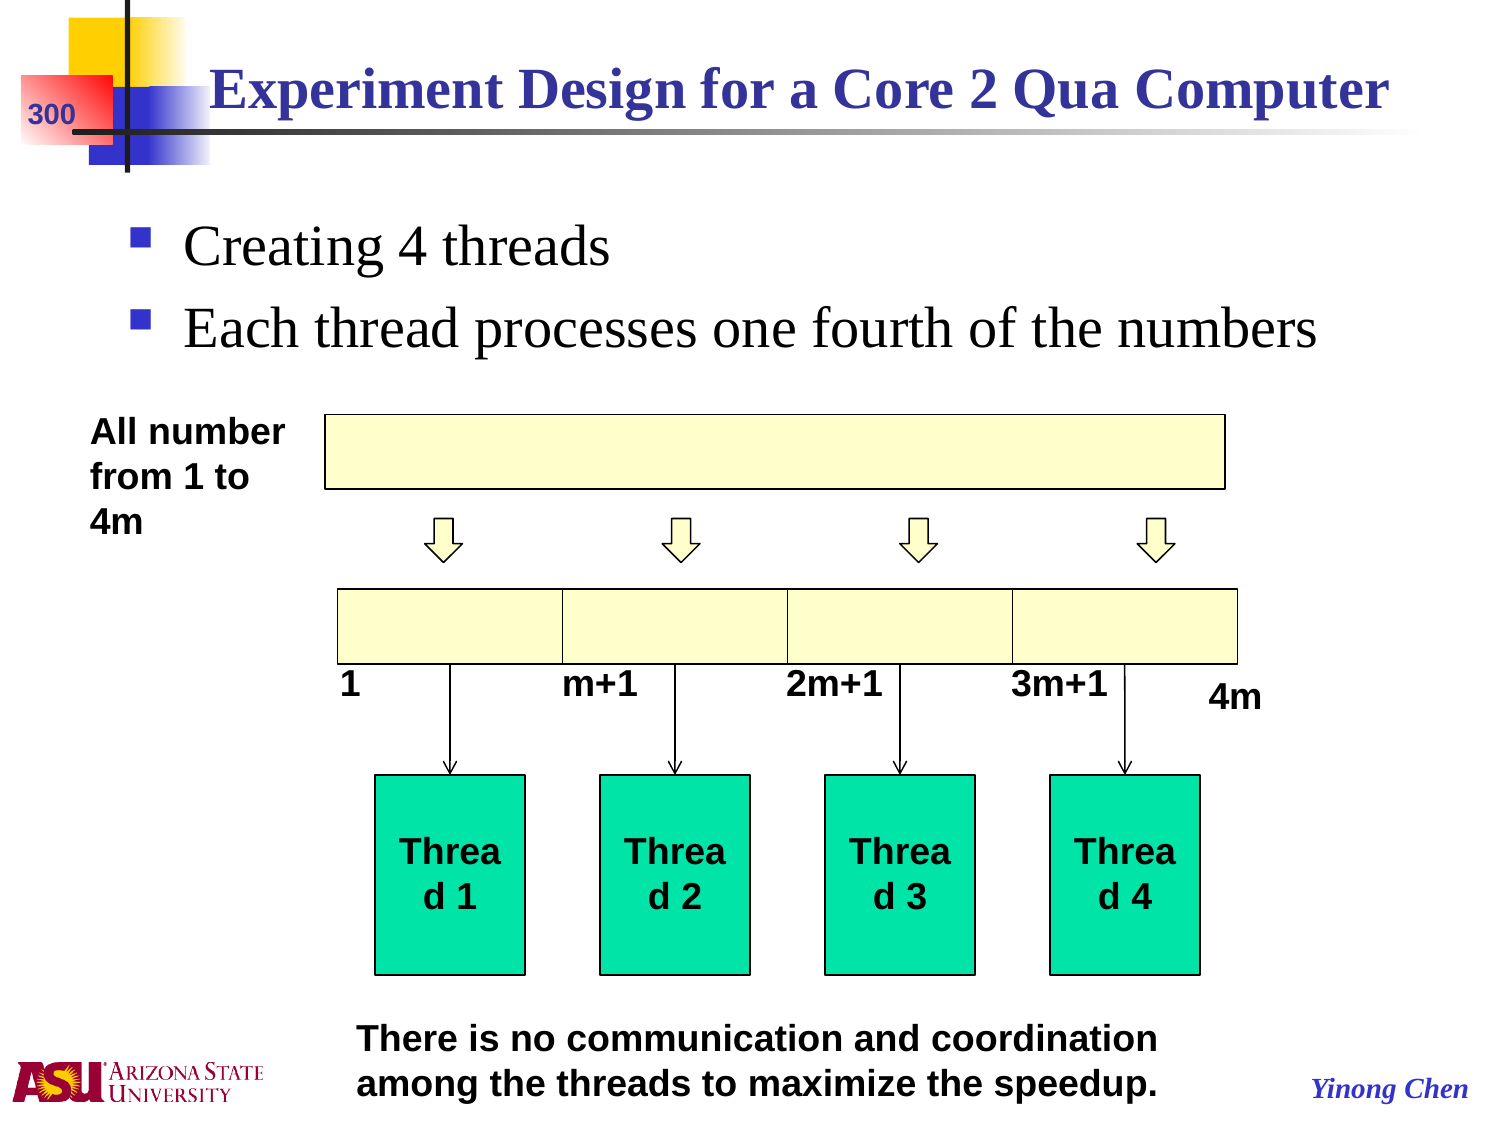

# Experiment Design for a Core 2 Qua Computer
300
Creating 4 threads
Each thread processes one fourth of the numbers
All number from 1 to 4m

1
m+1
2m+1
3m+1
4m

Thread 1

Thread 2

Thread 3

Thread 4
There is no communication and coordination among the threads to maximize the speedup.